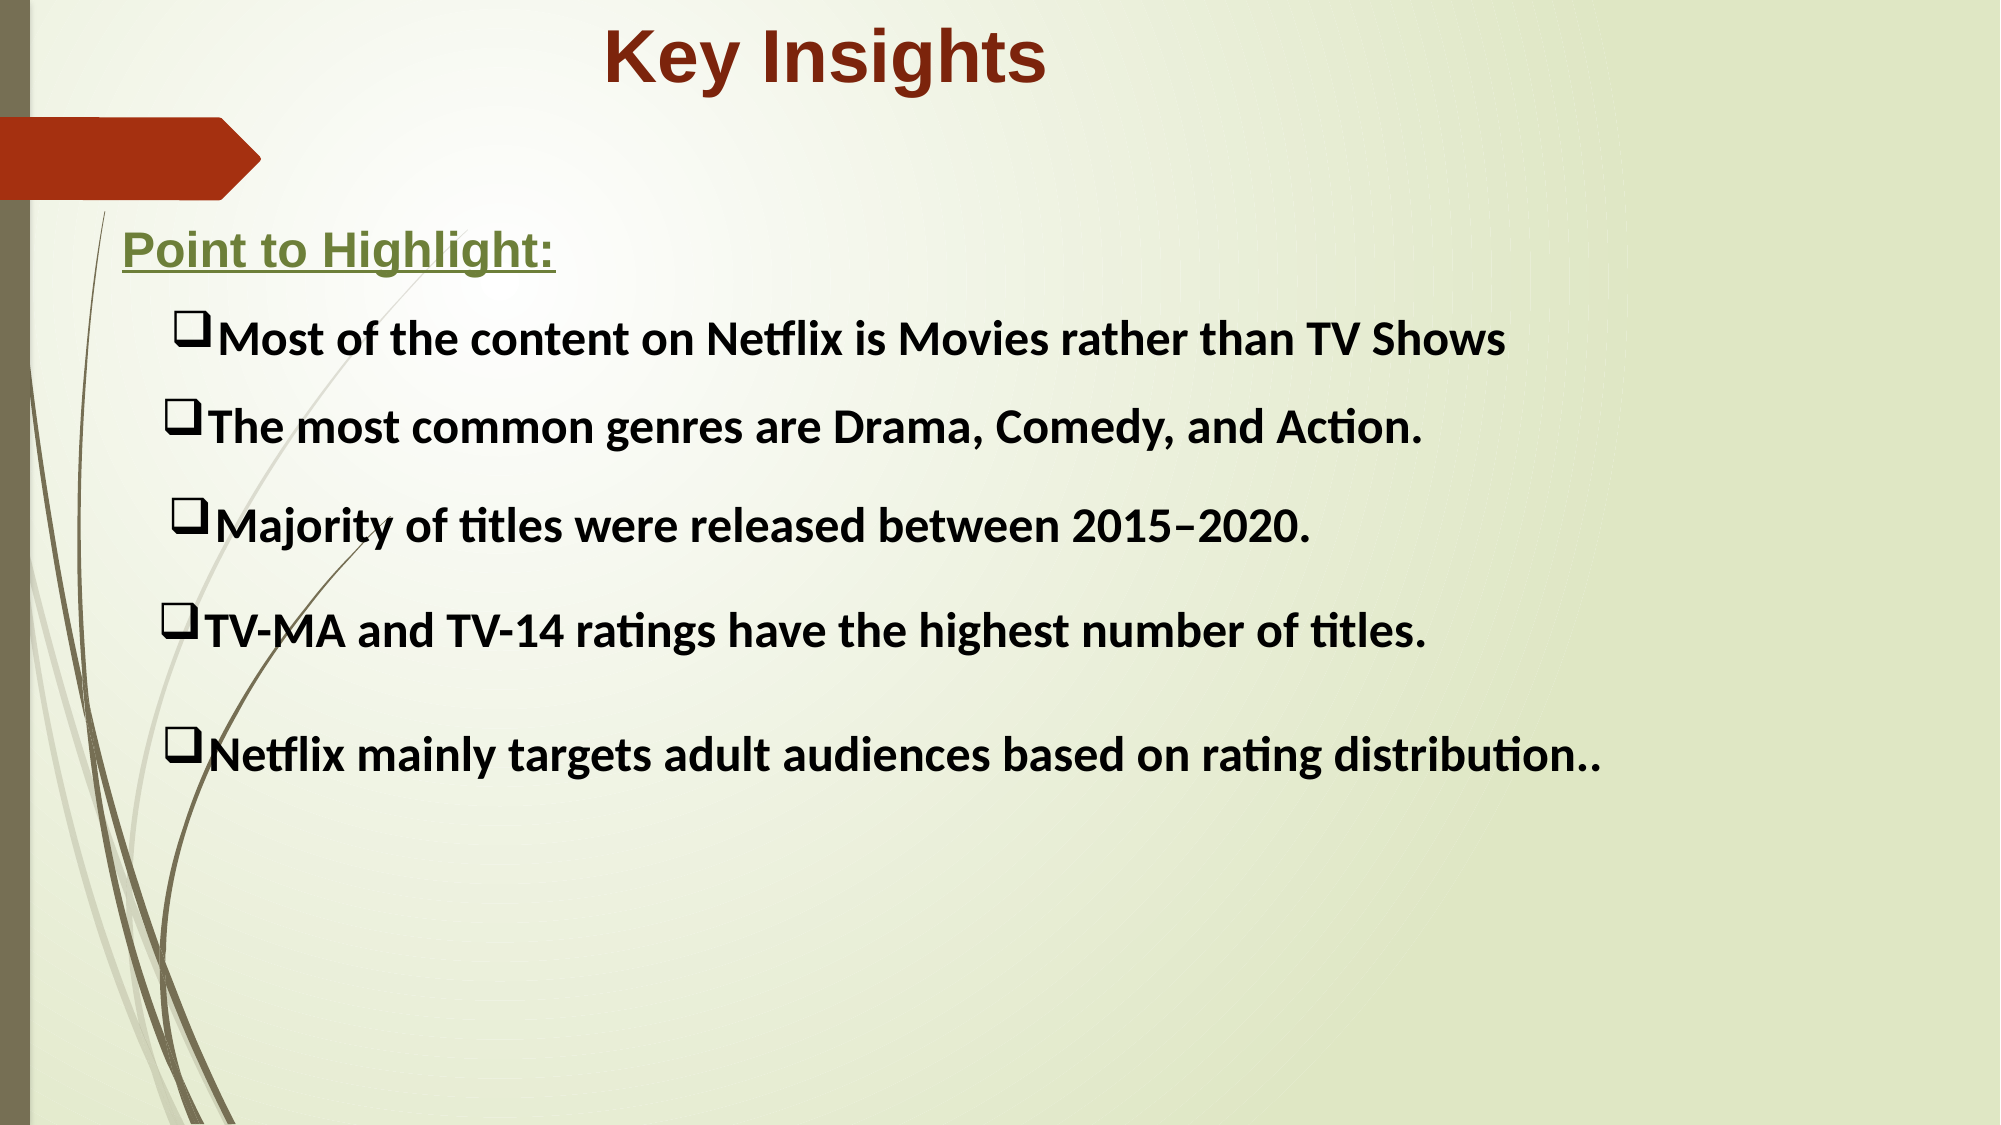

Key Insights
Point to Highlight:
Most of the content on Netflix is Movies rather than TV Shows
The most common genres are Drama, Comedy, and Action.
Majority of titles were released between 2015–2020.
TV-MA and TV-14 ratings have the highest number of titles.
Netflix mainly targets adult audiences based on rating distribution..